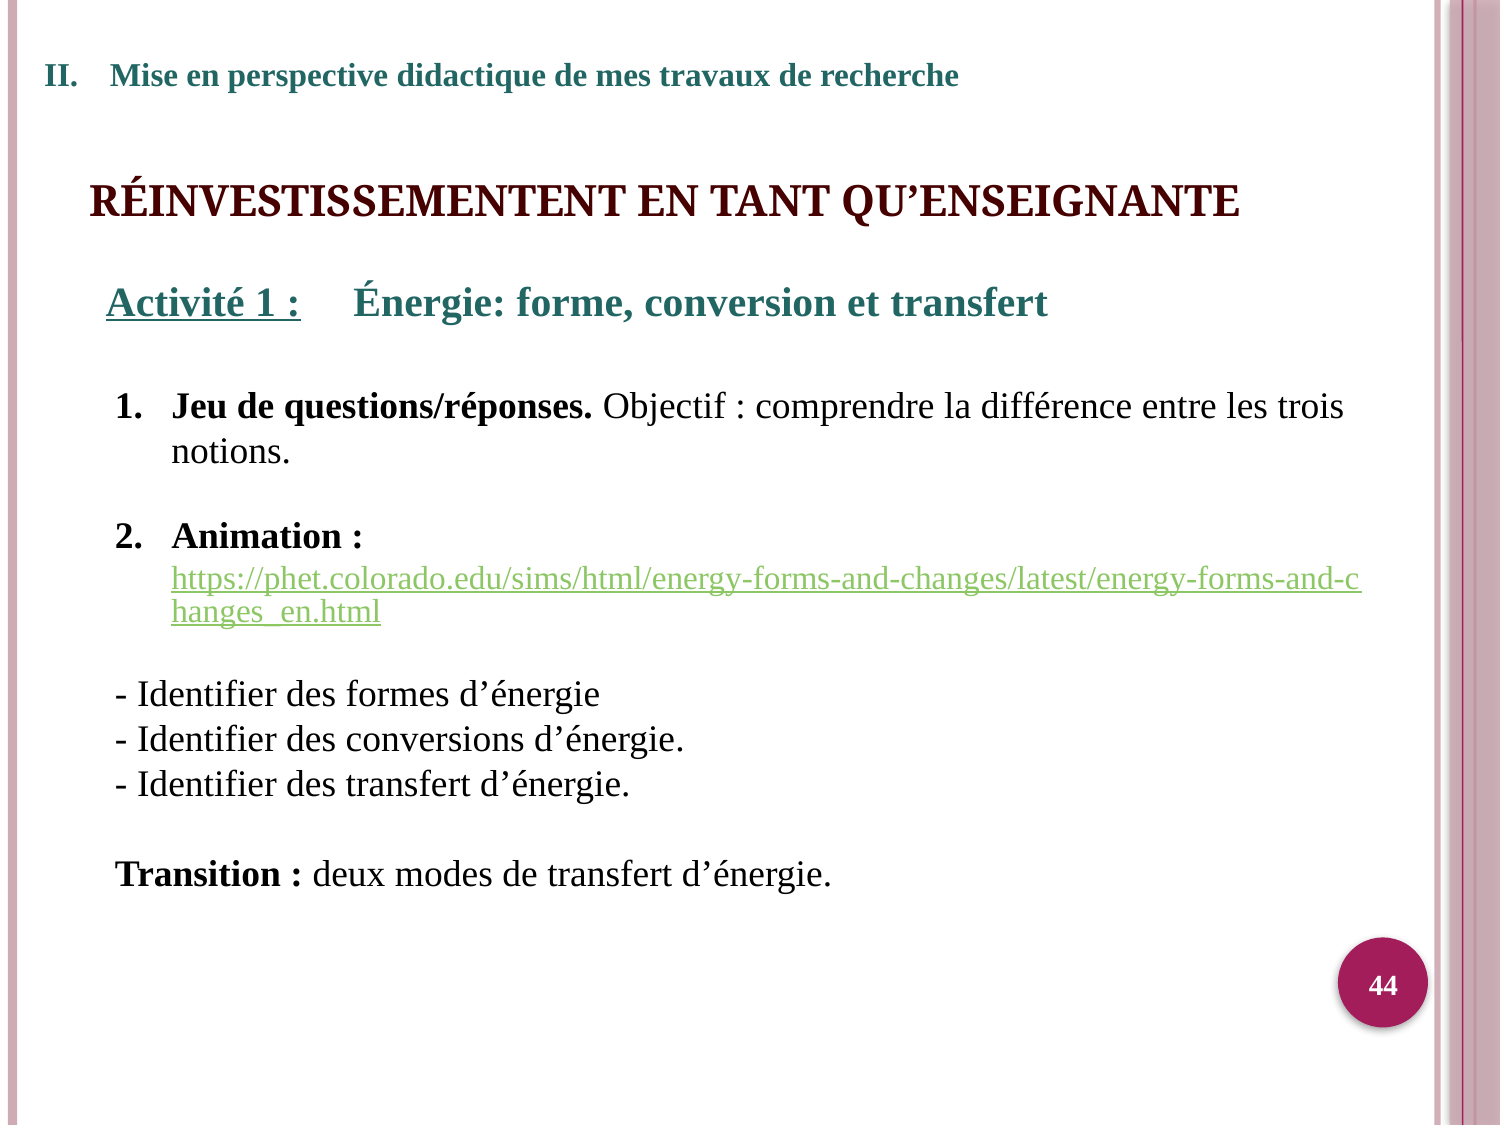

Mise en perspective didactique de mes travaux de recherche
# Réinvestissementent en tant qu’enseignante
Activité 1 :     Énergie: forme, conversion et transfert
Jeu de questions/réponses. Objectif : comprendre la différence entre les trois notions.

Animation : https://phet.colorado.edu/sims/html/energy-forms-and-changes/latest/energy-forms-and-changes_en.html

- Identifier des formes d’énergie
- Identifier des conversions d’énergie.
- Identifier des transfert d’énergie.

Transition : deux modes de transfert d’énergie.
44